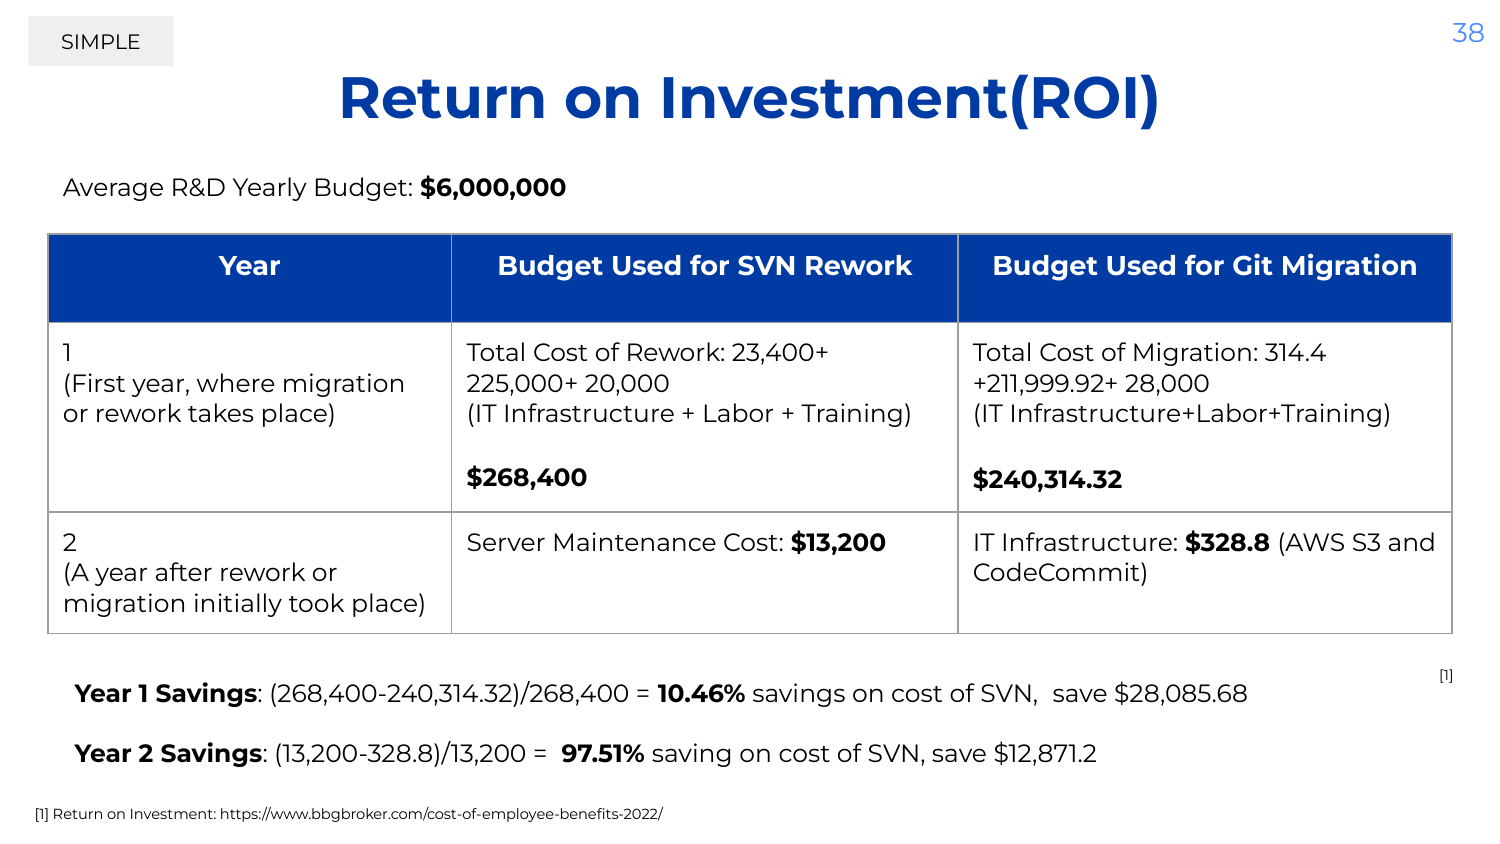

38
SIMPLE
Return on Investment(ROI)
Average R&D Yearly Budget: $6,000,000
| Year | Budget Used for SVN Rework | Budget Used for Git Migration |
| --- | --- | --- |
| 1 (First year, where migration or rework takes place) | Total Cost of Rework: 23,400+ 225,000+ 20,000 (IT Infrastructure + Labor + Training) $268,400 | Total Cost of Migration: 314.4 +211,999.92+ 28,000 (IT Infrastructure+Labor+Training) $240,314.32 |
| 2 (A year after rework or migration initially took place) | Server Maintenance Cost: $13,200 | IT Infrastructure: $328.8 (AWS S3 and CodeCommit) |
[1]
Year 1 Savings: (268,400-240,314.32)/268,400 = 10.46% savings on cost of SVN,  save $28,085.68

Year 2 Savings: (13,200-328.8)/13,200 =  97.51% saving on cost of SVN, save $12,871.2
[1] Return on Investment: https://www.bbgbroker.com/cost-of-employee-benefits-2022/